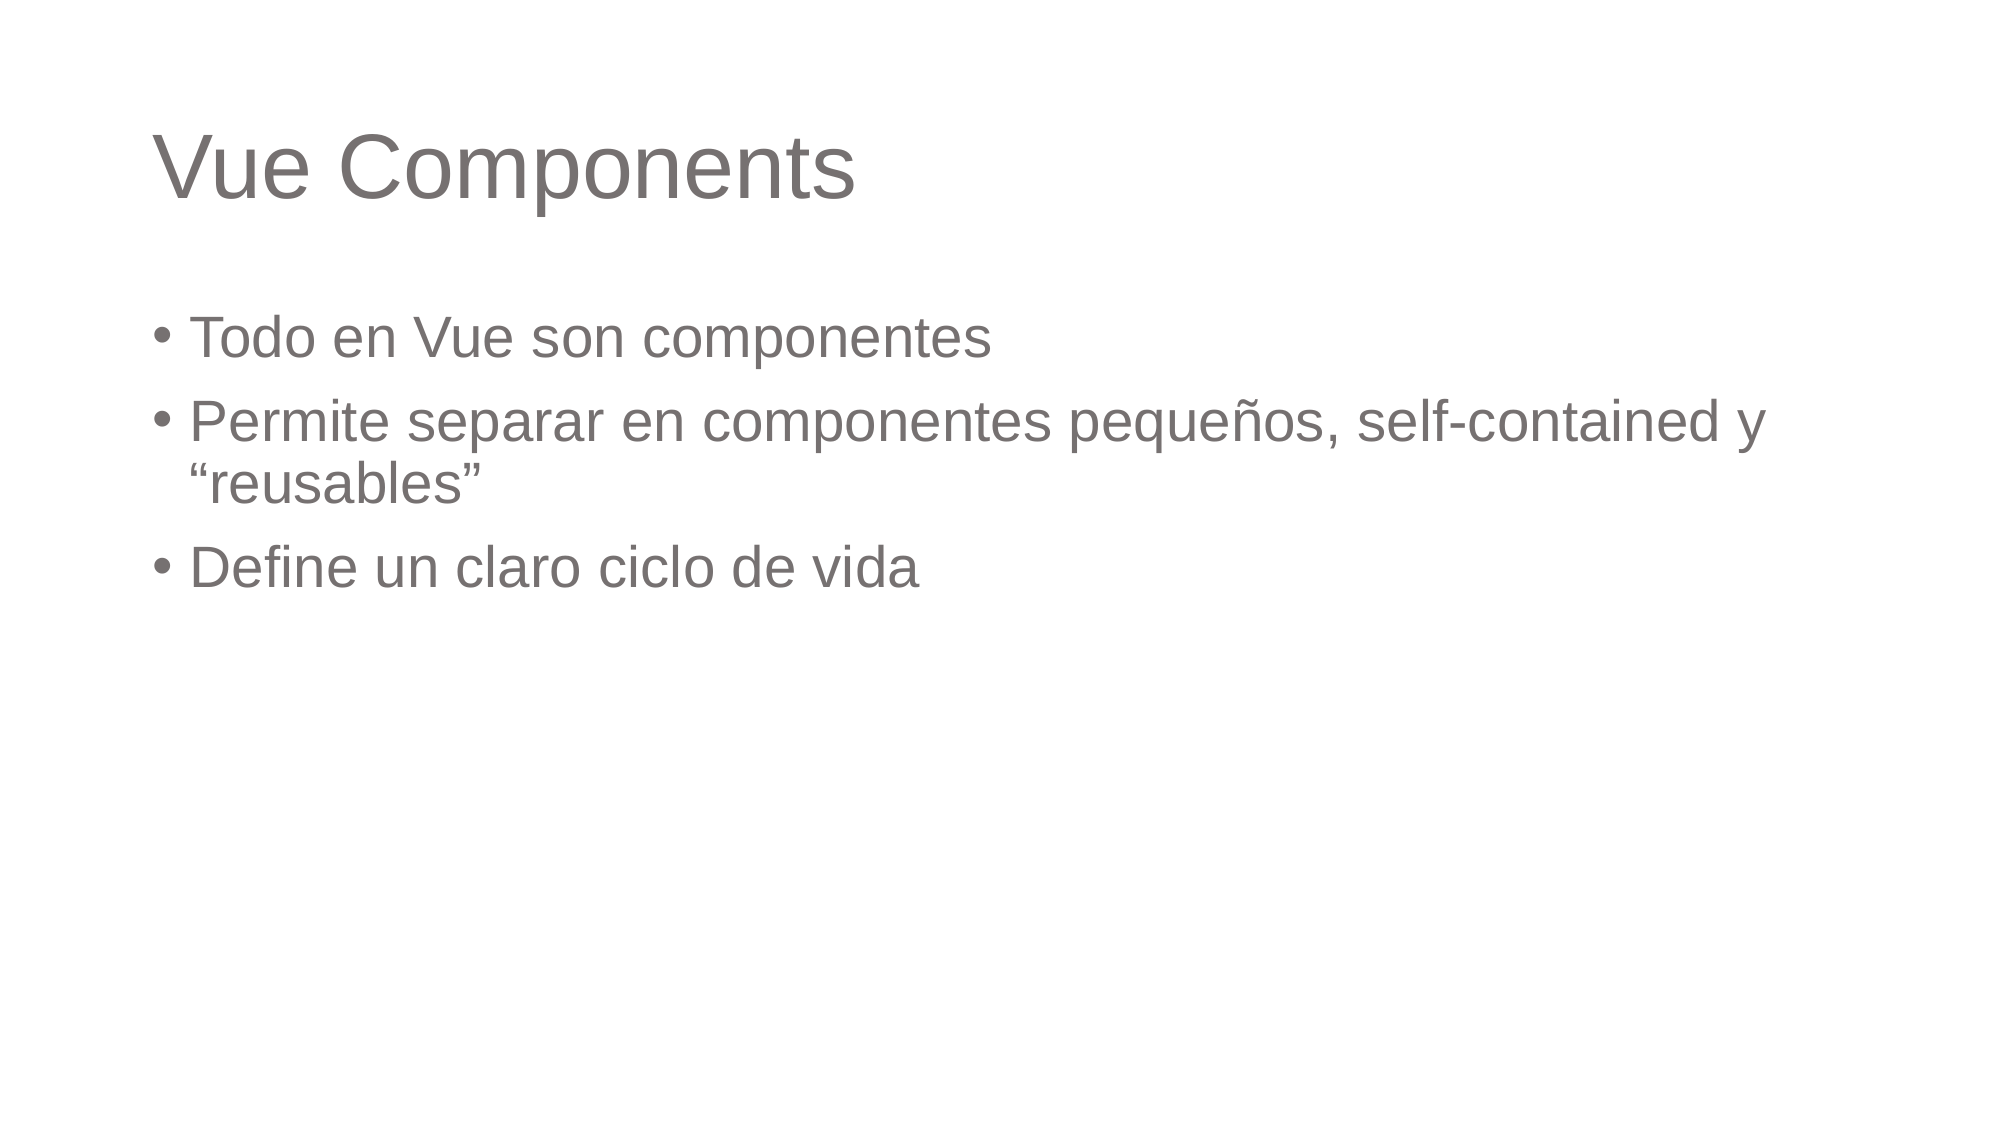

# Vue Components
Todo en Vue son componentes
Permite separar en componentes pequeños, self-contained y “reusables”
Define un claro ciclo de vida